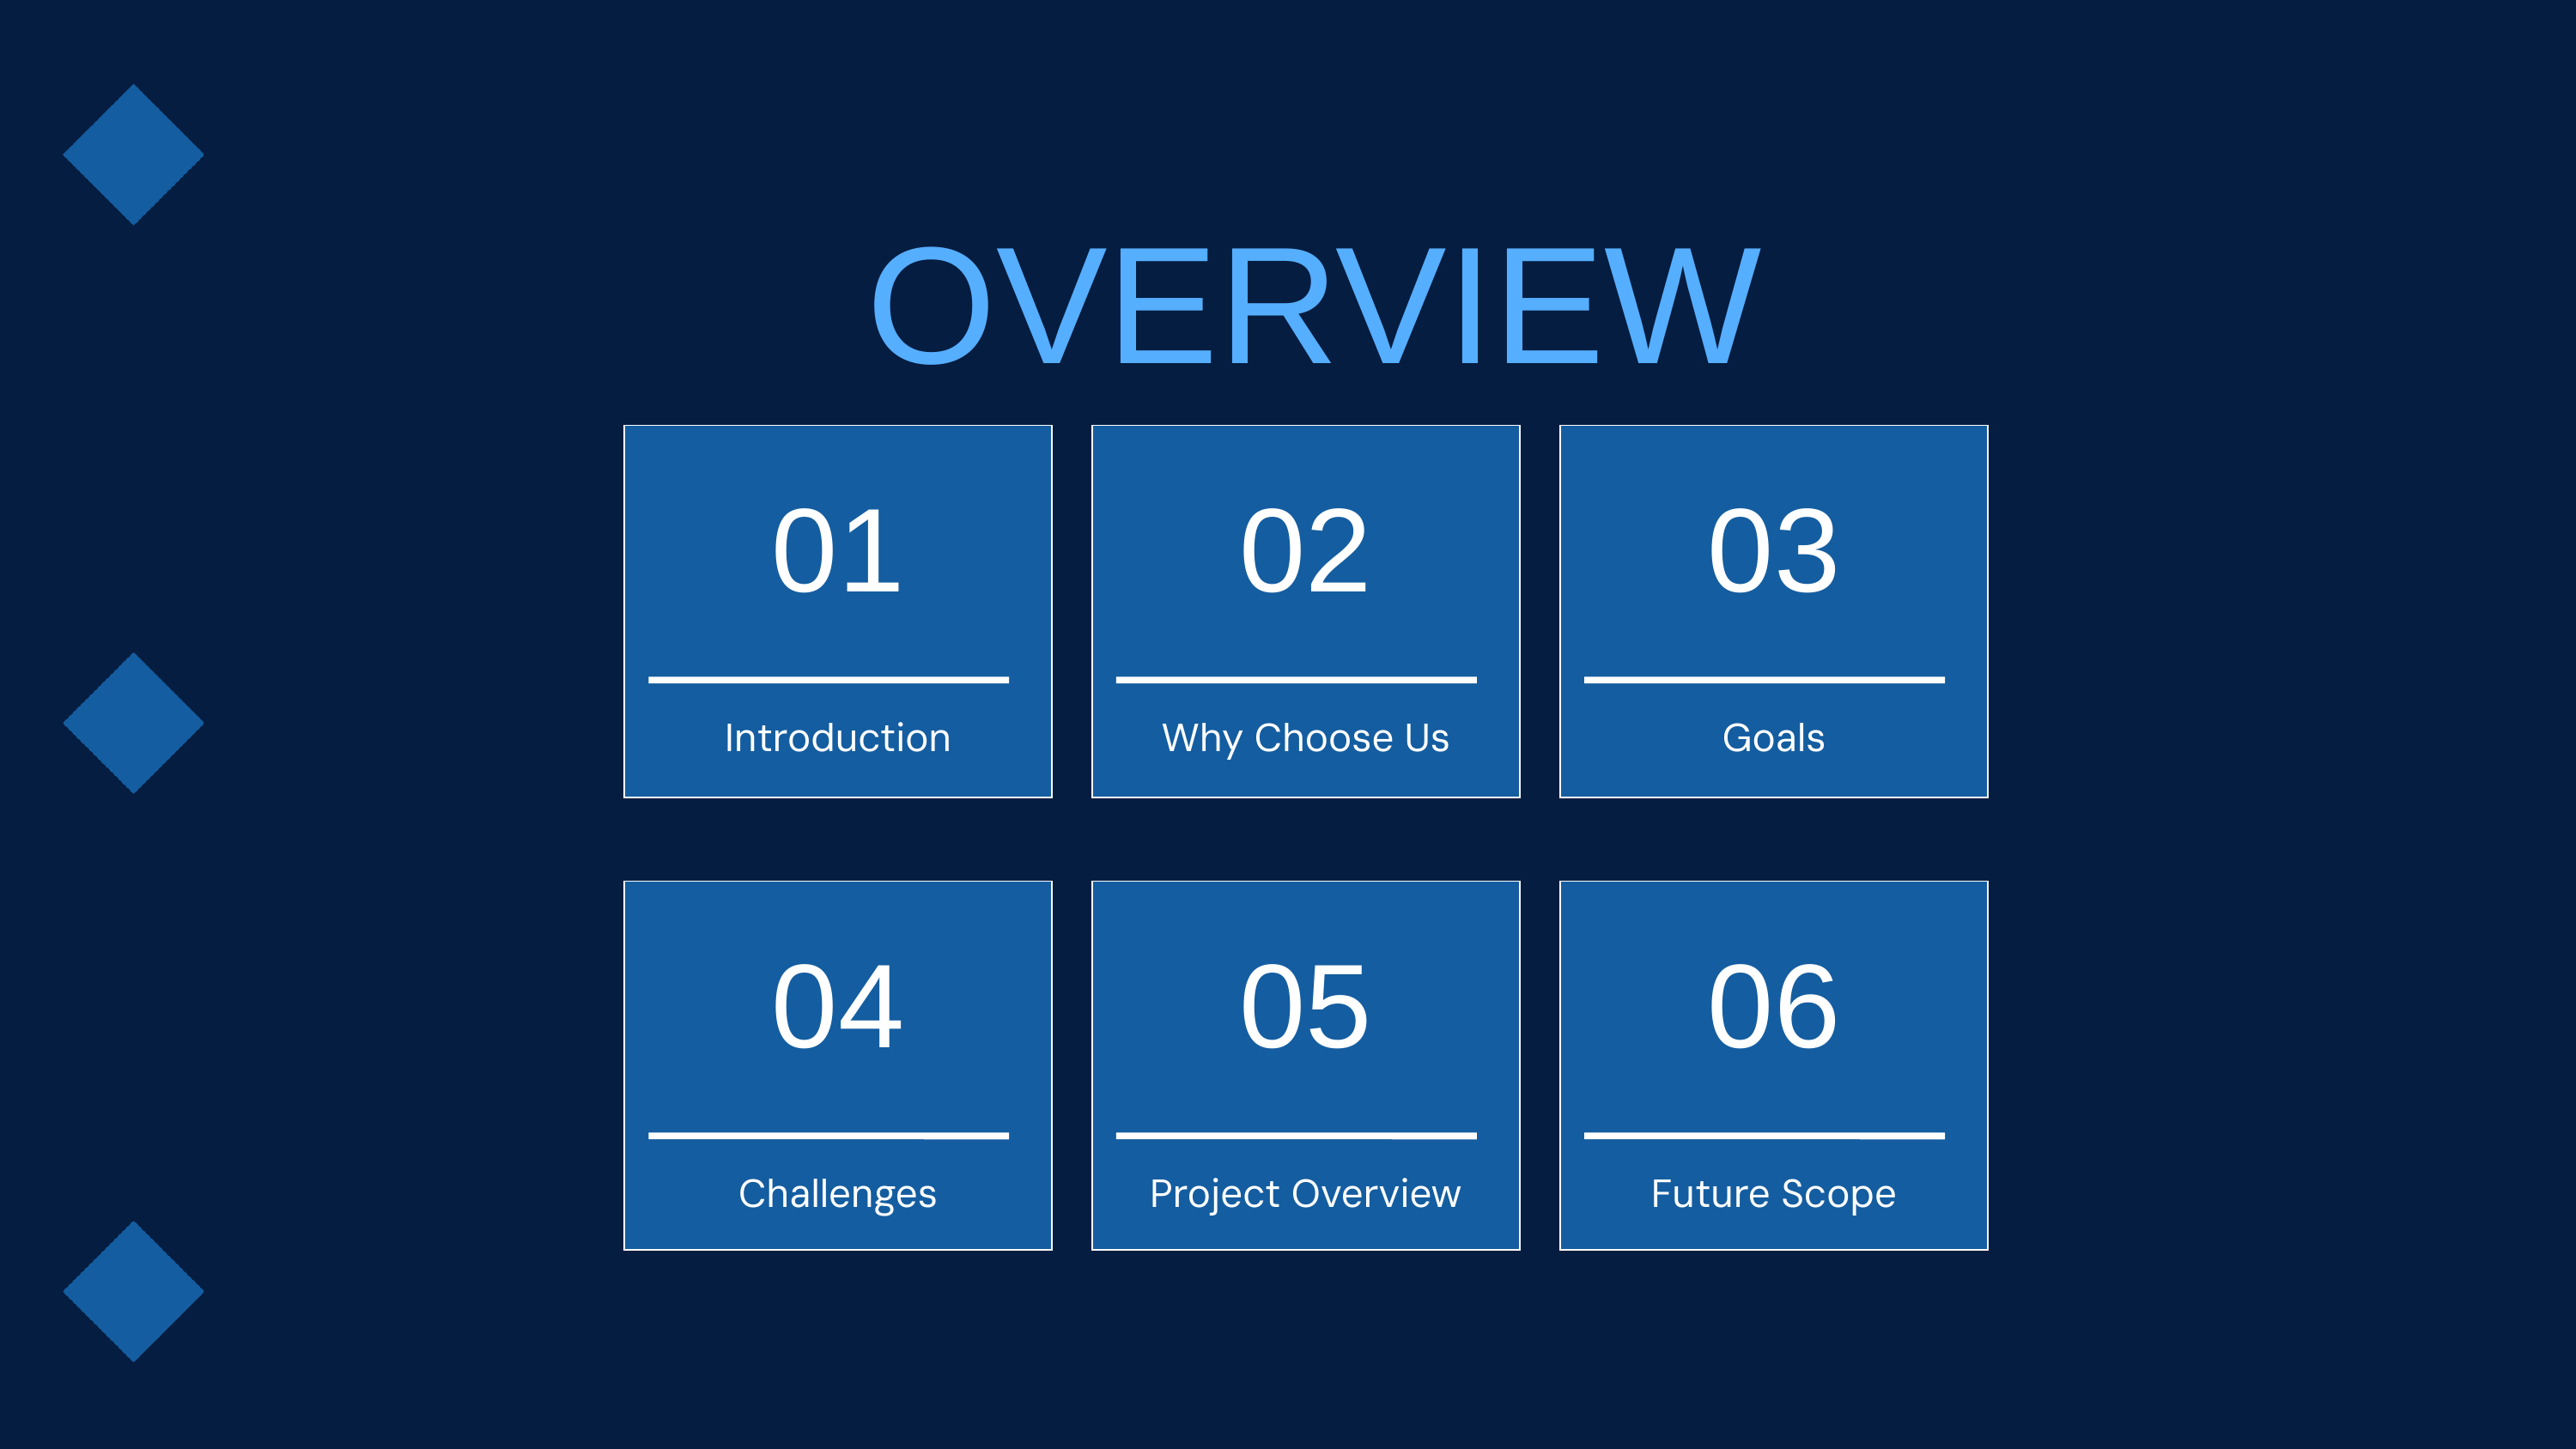

OVERVIEW

01
02
03

Introduction
Why Choose Us
Goals

04
05
06

Challenges
Project Overview
Future Scope